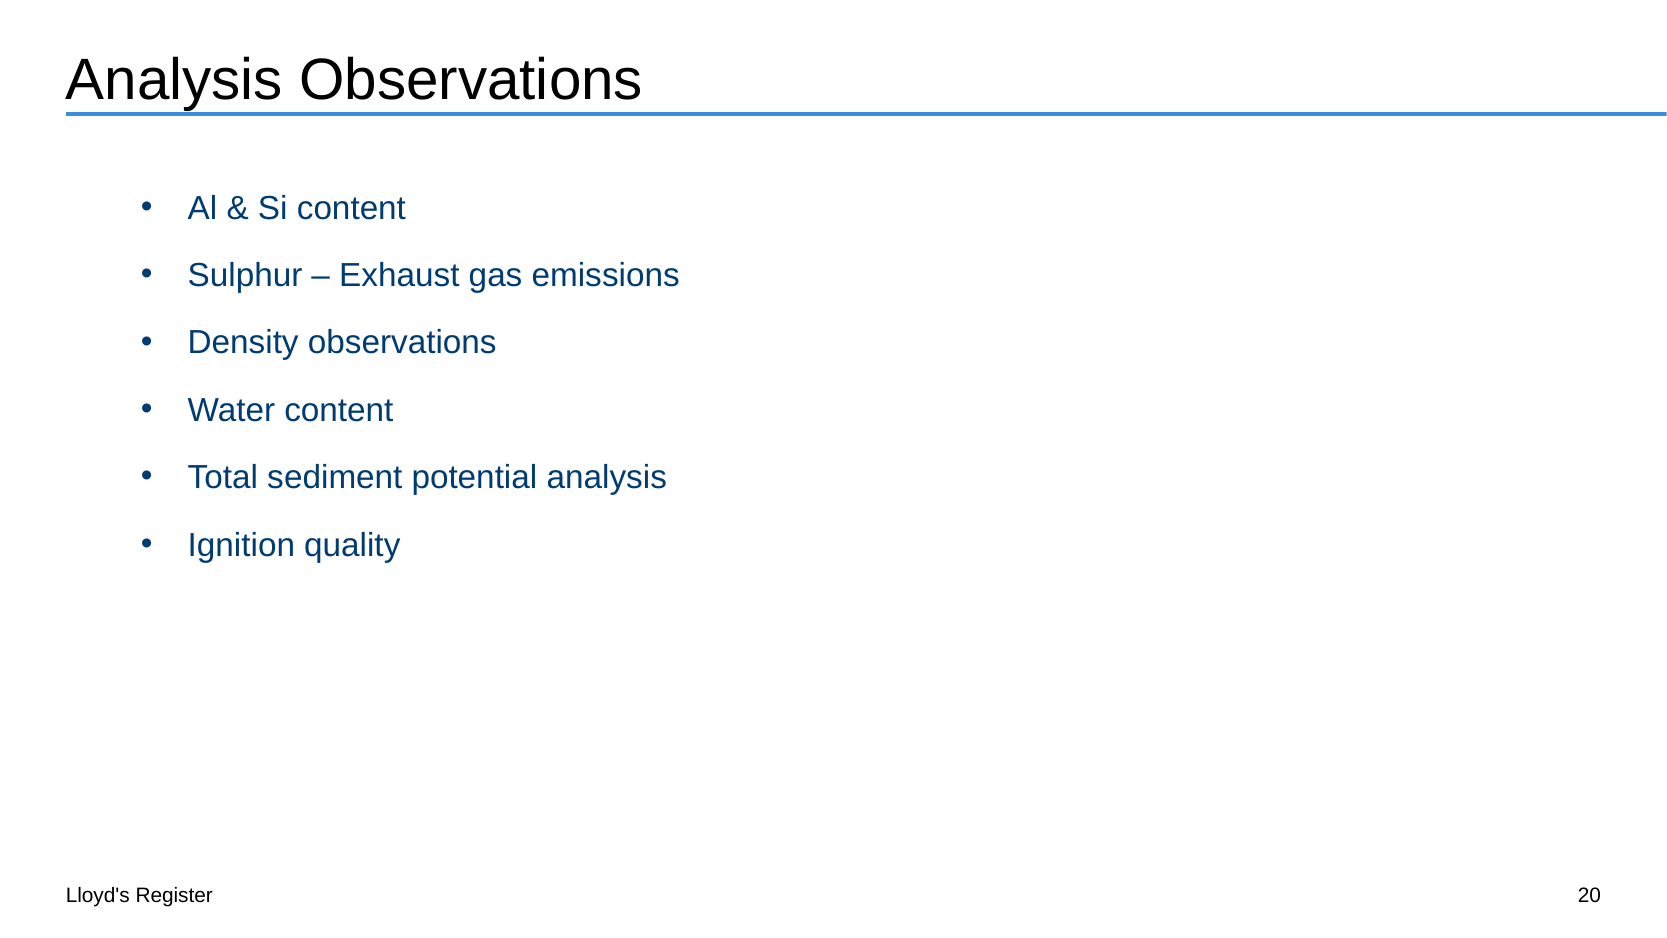

# Analysis Observations
Al & Si content

Sulphur – Exhaust gas emissions

Density observations

Water content

Total sediment potential analysis

Ignition quality
Lloyd's Register
20